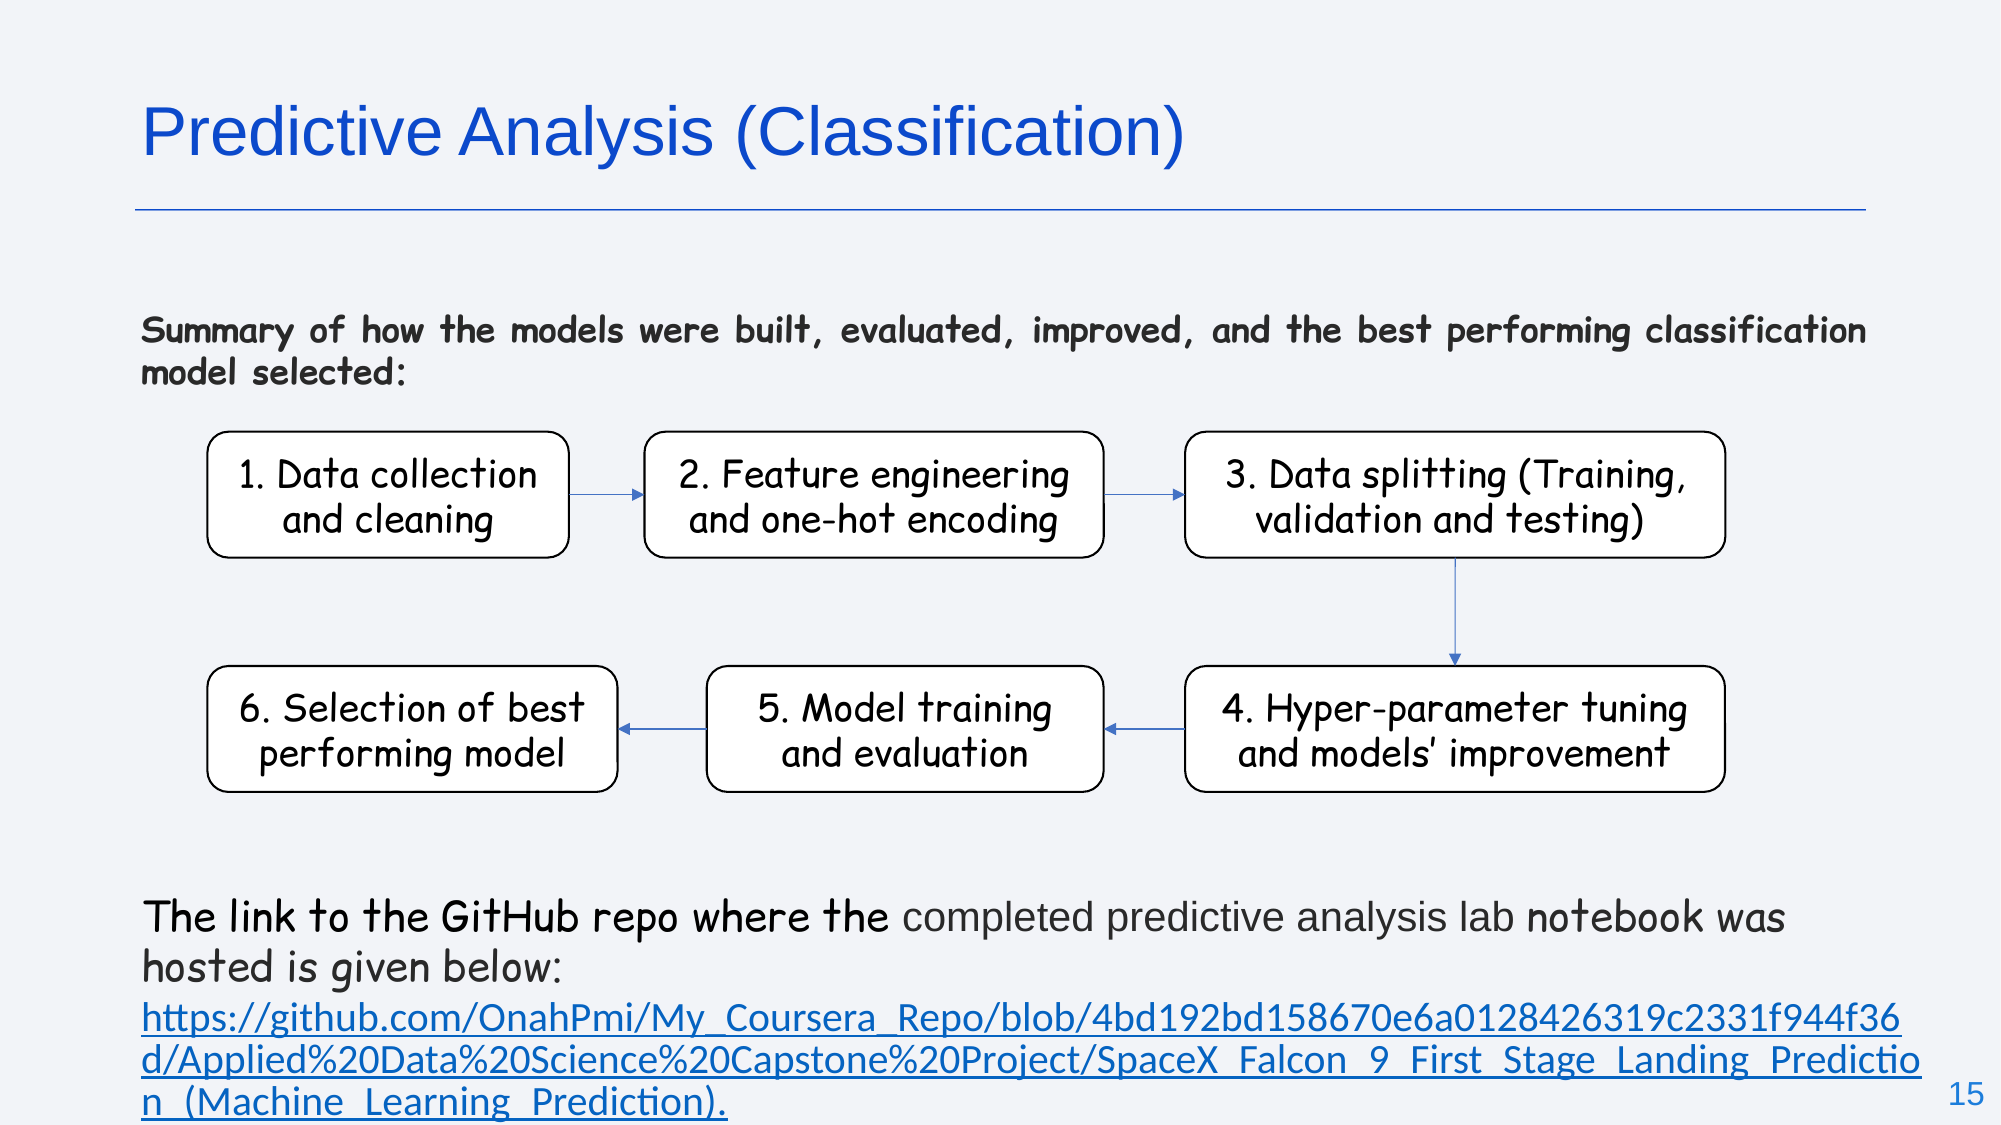

Predictive Analysis (Classification)
Summary of how the models were built, evaluated, improved, and the best performing classification model selected:

The link to the GitHub repo where the completed predictive analysis lab notebook was hosted is given below:
https://github.com/OnahPmi/My_Coursera_Repo/blob/4bd192bd158670e6a0128426319c2331f944f36d/Applied%20Data%20Science%20Capstone%20Project/SpaceX_Falcon_9_First_Stage_Landing_Prediction_(Machine_Learning_Prediction).ipynb

1. Data collection and cleaning
2. Feature engineering and one-hot encoding
3. Data splitting (Training, validation and testing)
6. Selection of best performing model
5. Model training and evaluation
4. Hyper-parameter tuning and models’ improvement
15